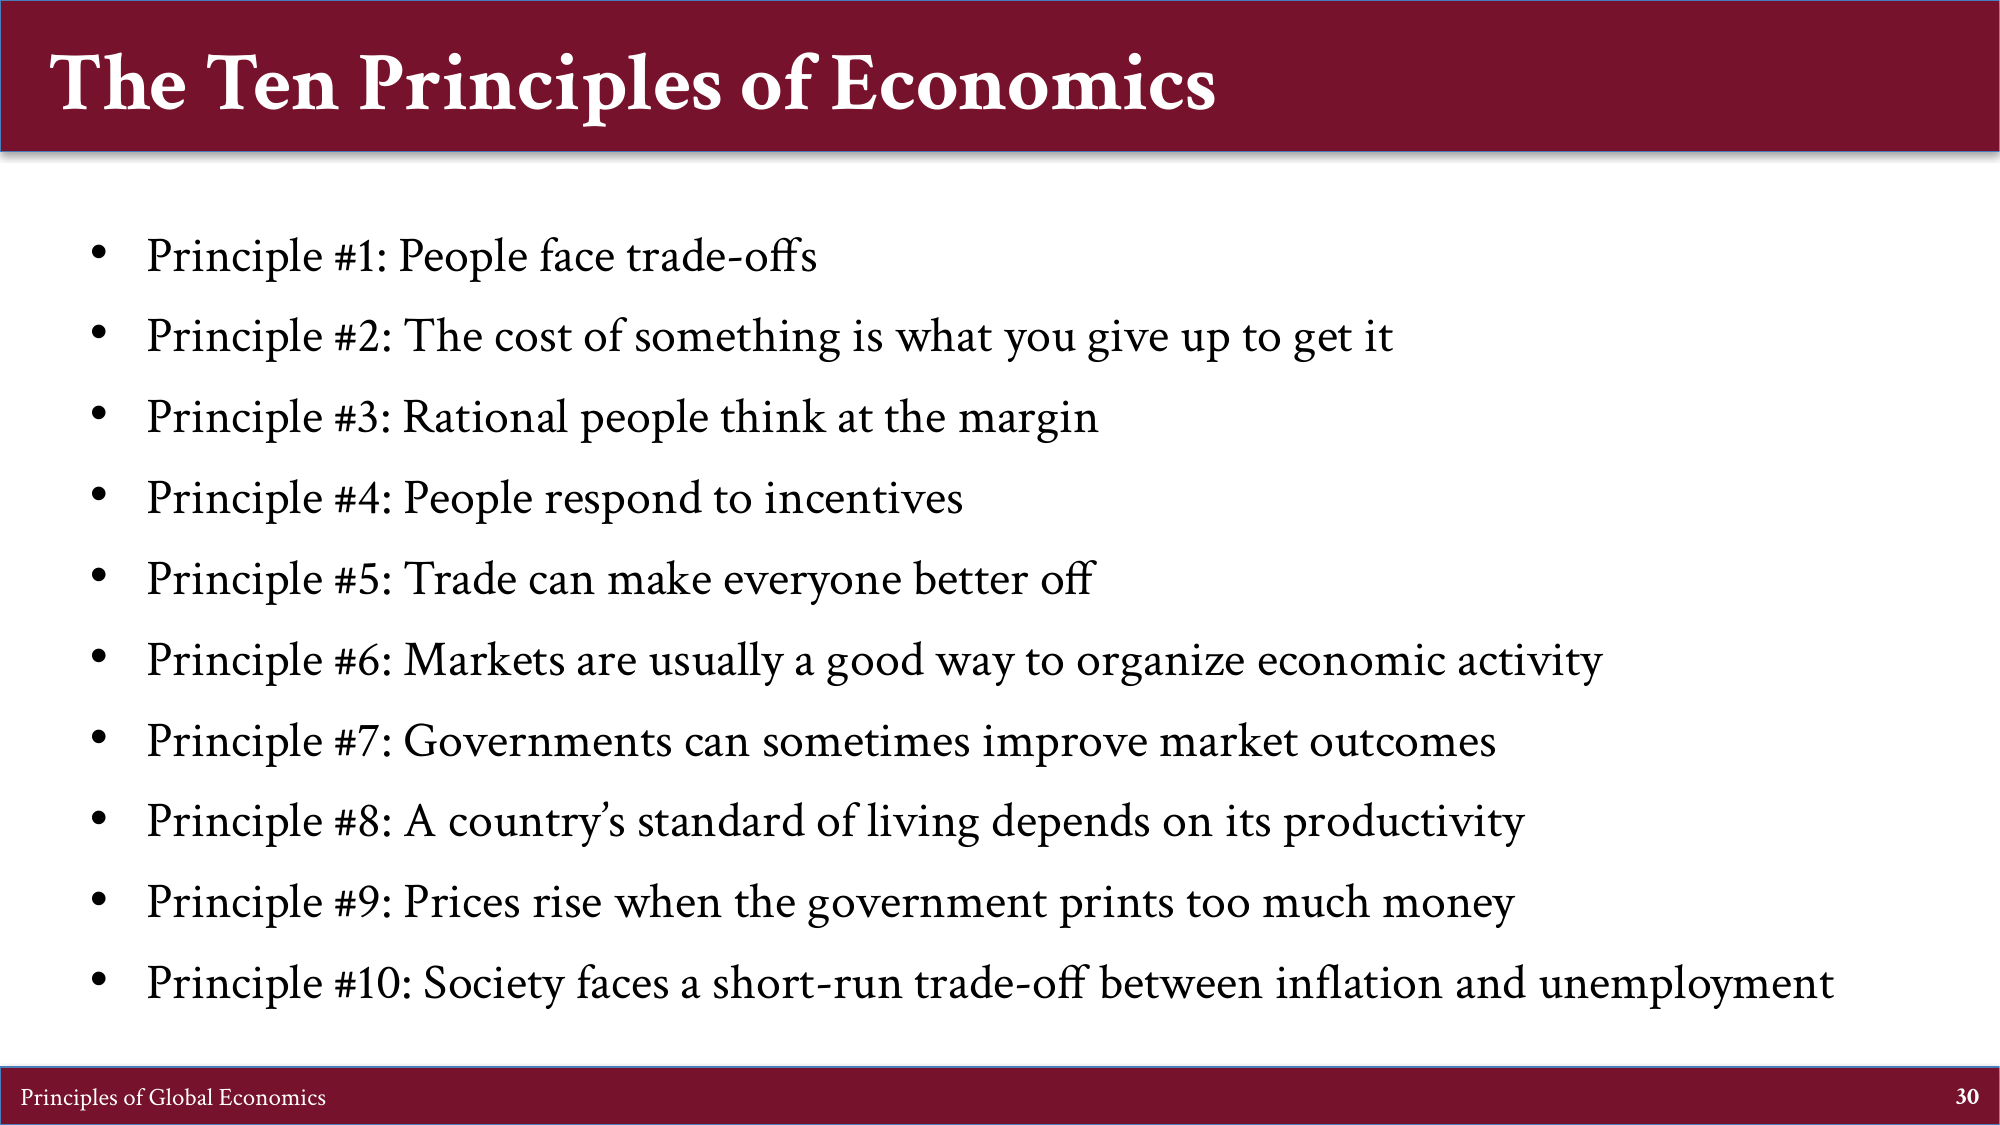

# The Ten Principles of Economics
Principle #1: People face trade-offs
Principle #2: The cost of something is what you give up to get it
Principle #3: Rational people think at the margin
Principle #4: People respond to incentives
Principle #5: Trade can make everyone better off
Principle #6: Markets are usually a good way to organize economic activity
Principle #7: Governments can sometimes improve market outcomes
Principle #8: A country’s standard of living depends on its productivity
Principle #9: Prices rise when the government prints too much money
Principle #10: Society faces a short-run trade-off between inflation and unemployment

 Principles of Global Economics
30